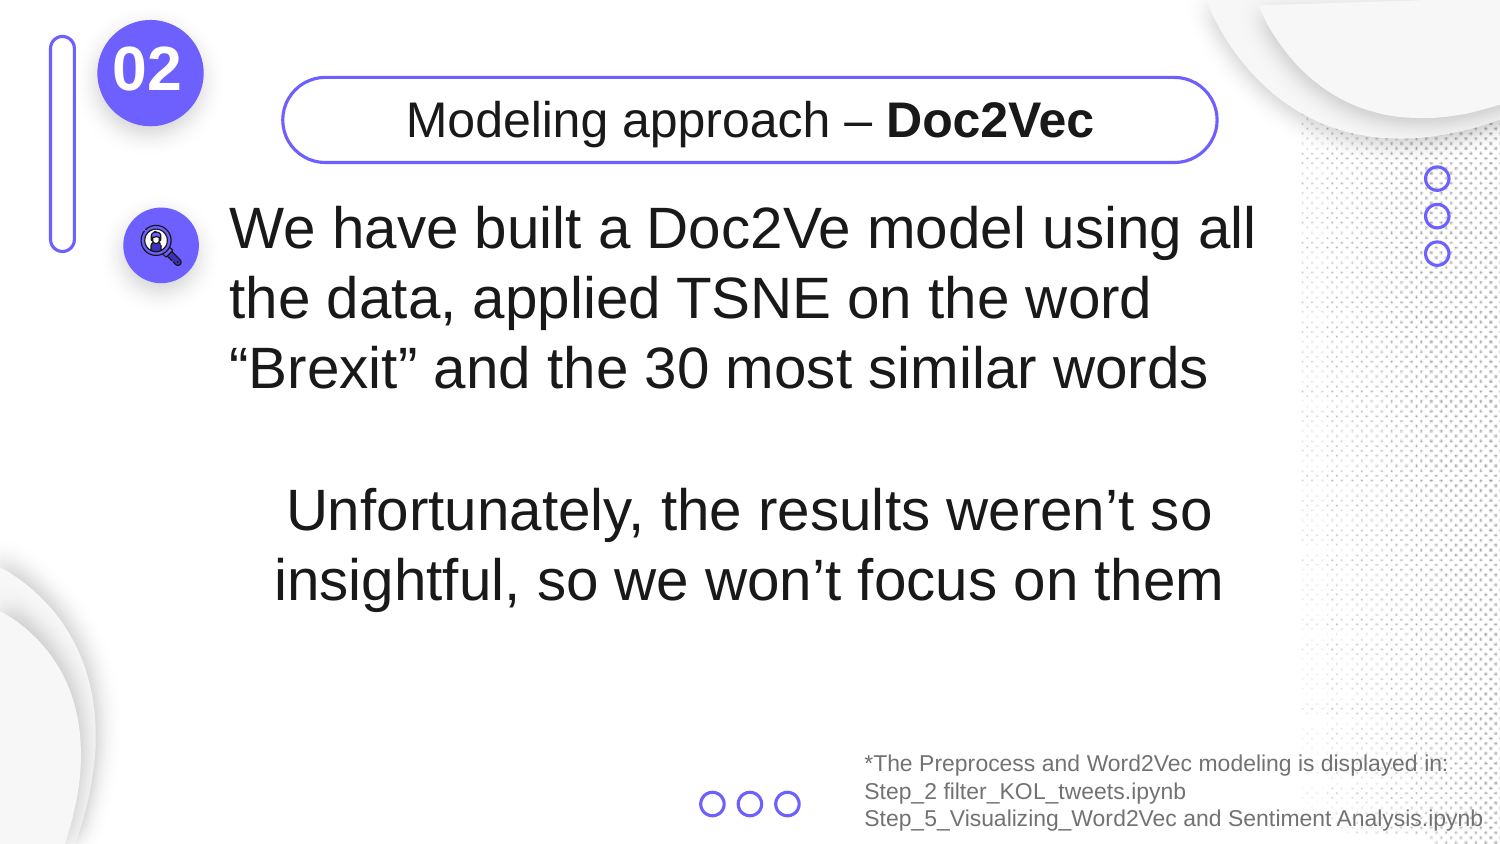

02
# Modeling approach – Doc2Vec
We have built a Doc2Ve model using all the data, applied TSNE on the word “Brexit” and the 30 most similar words

Unfortunately, the results weren’t so insightful, so we won’t focus on them
*The Preprocess and Word2Vec modeling is displayed in:
Step_2 filter_KOL_tweets.ipynb
Step_5_Visualizing_Word2Vec and Sentiment Analysis.ipynb